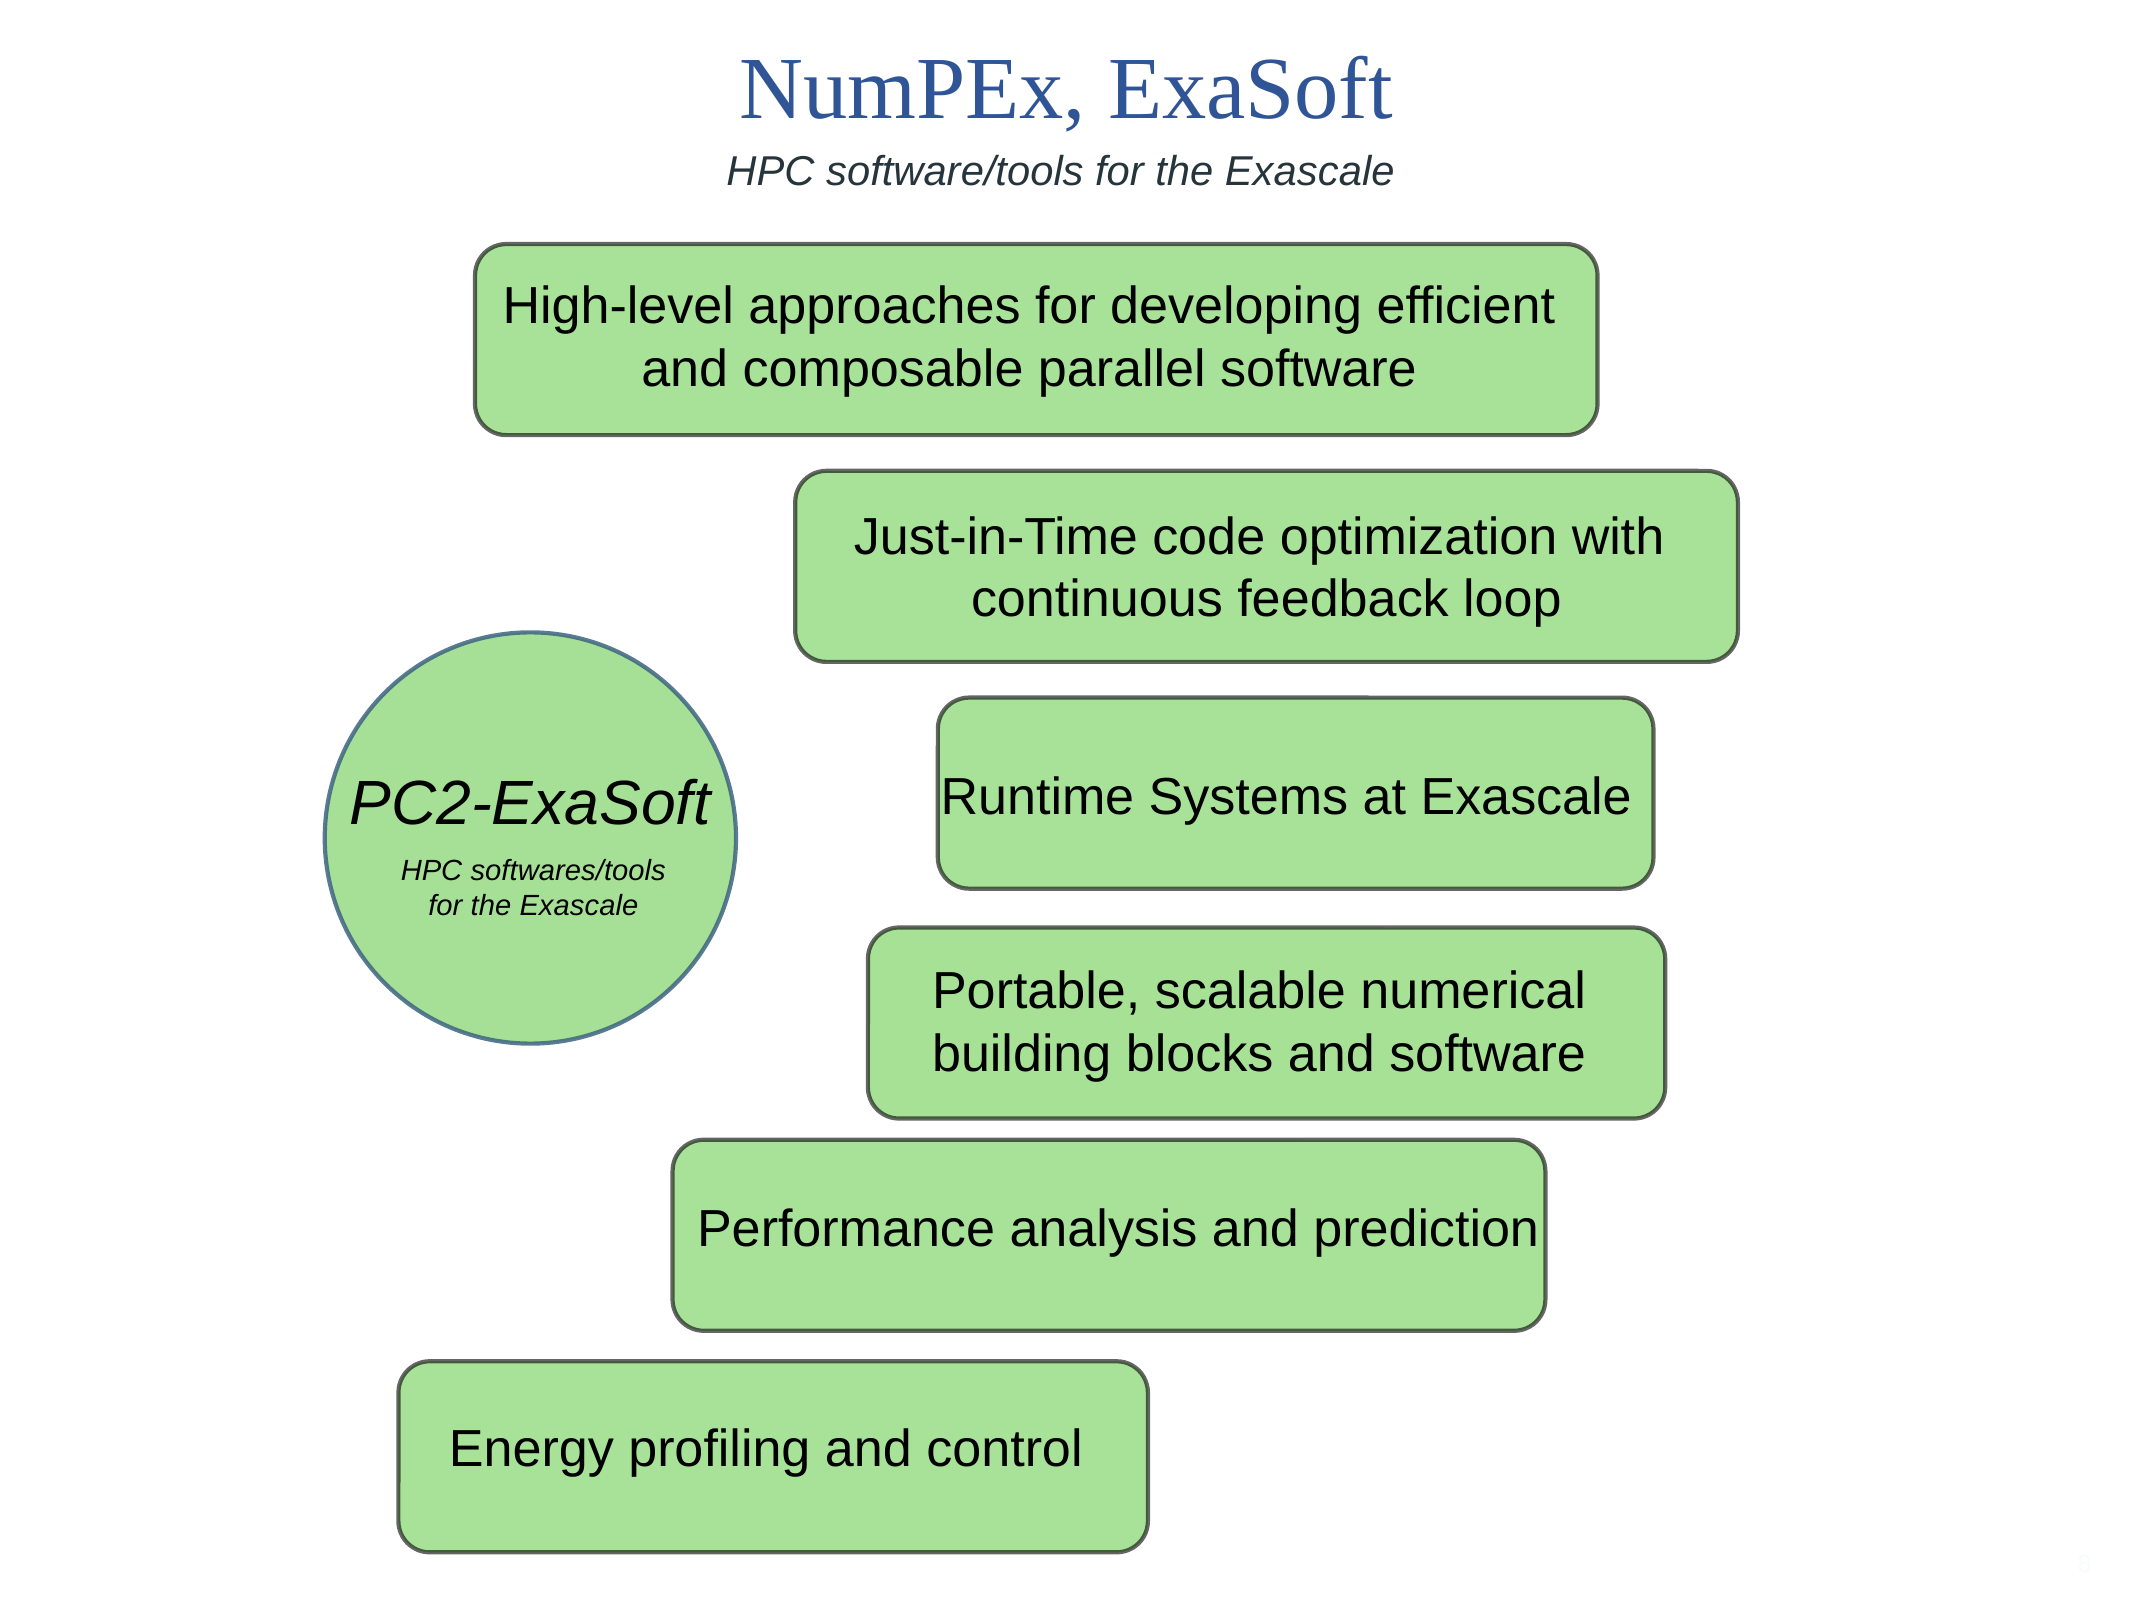

NumPEx, ExaSoft
HPC software/tools for the Exascale

High-level approaches for developing efficient
and composable parallel software

Just-in-Time code optimization with
continuous feedback loop

PC2-ExaSoft
Runtime Systems at Exascale
HPC softwares/tools
for the Exascale

Portable, scalable numerical
building blocks and software

Performance analysis and prediction

Energy profiling and control
8